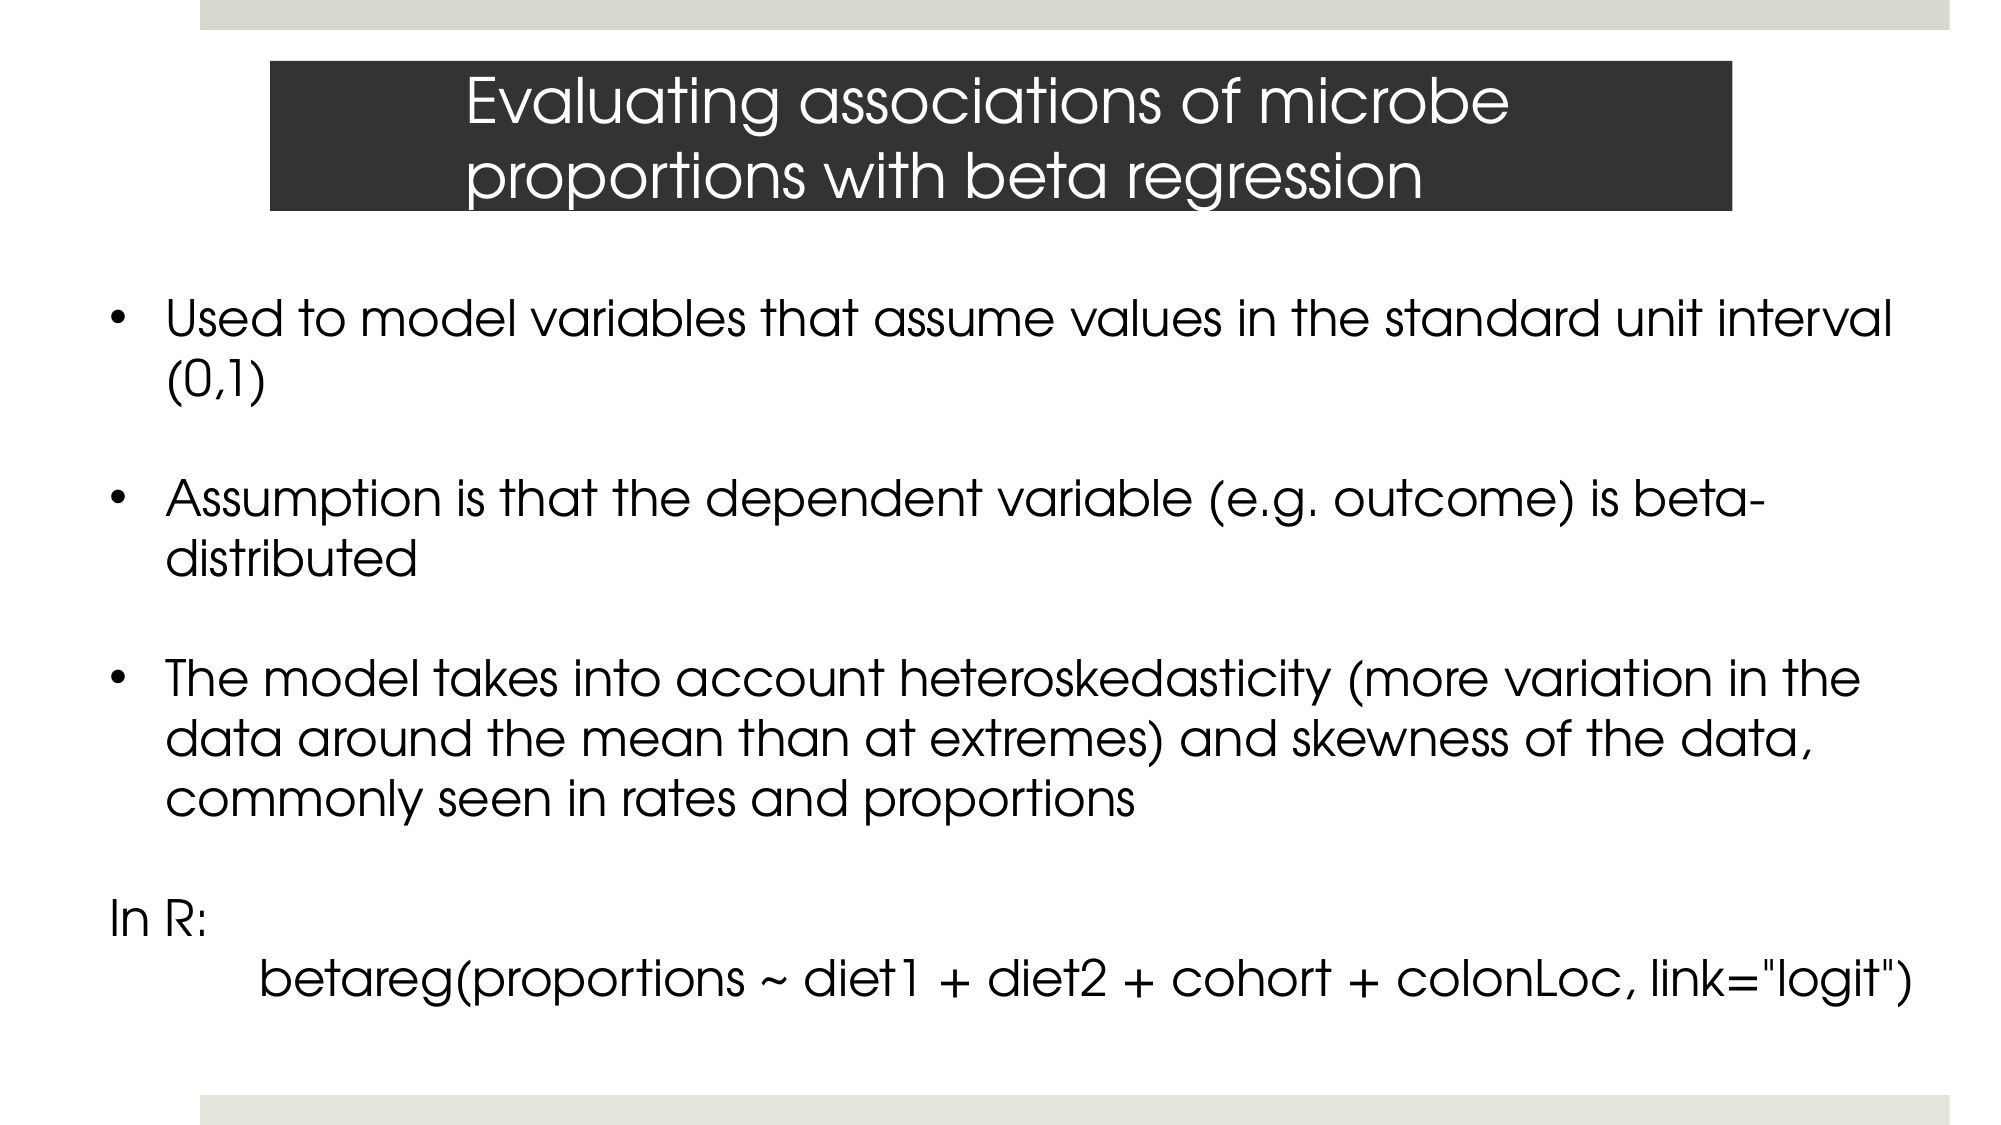

# Evaluating associations of microbe proportions with beta regression
Used to model variables that assume values in the standard unit interval (0,1)

Assumption is that the dependent variable (e.g. outcome) is beta-distributed

The model takes into account heteroskedasticity (more variation in the data around the mean than at extremes) and skewness of the data, commonly seen in rates and proportions

In R:
	betareg(proportions ~ diet1 + diet2 + cohort + colonLoc, link="logit")